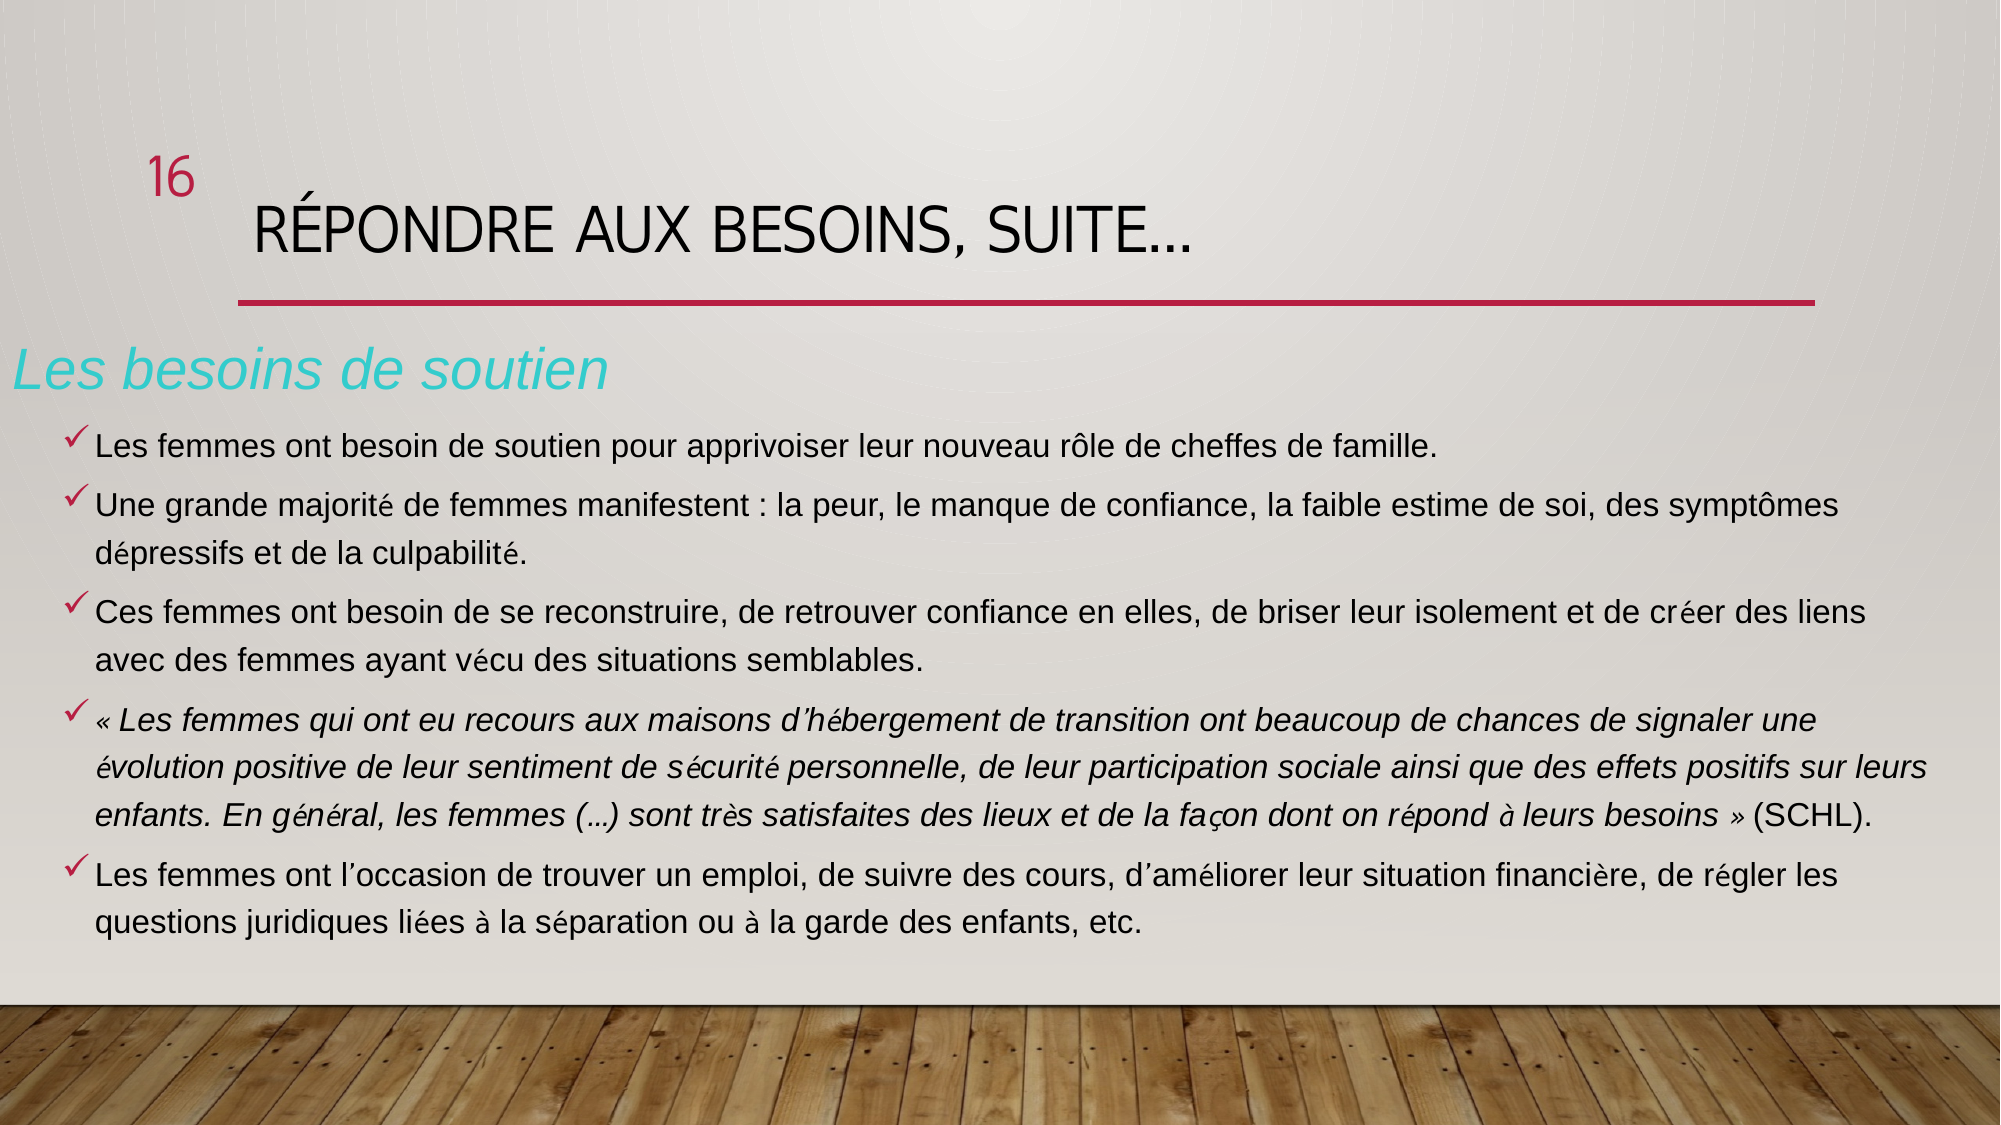

16
# Répondre aux besoins, suite…
Les besoins de soutien
Les femmes ont besoin de soutien pour apprivoiser leur nouveau rôle de cheffes de famille.
Une grande majorité de femmes manifestent : la peur, le manque de confiance, la faible estime de soi, des symptômes dépressifs et de la culpabilité.
Ces femmes ont besoin de se reconstruire, de retrouver confiance en elles, de briser leur isolement et de créer des liens avec des femmes ayant vécu des situations semblables.
« Les femmes qui ont eu recours aux maisons d’hébergement de transition ont beaucoup de chances de signaler une évolution positive de leur sentiment de sécurité personnelle, de leur participation sociale ainsi que des effets positifs sur leurs enfants. En général, les femmes (…) sont très satisfaites des lieux et de la façon dont on répond à leurs besoins » (SCHL).
Les femmes ont l’occasion de trouver un emploi, de suivre des cours, d’améliorer leur situation financière, de régler les questions juridiques liées à la séparation ou à la garde des enfants, etc.